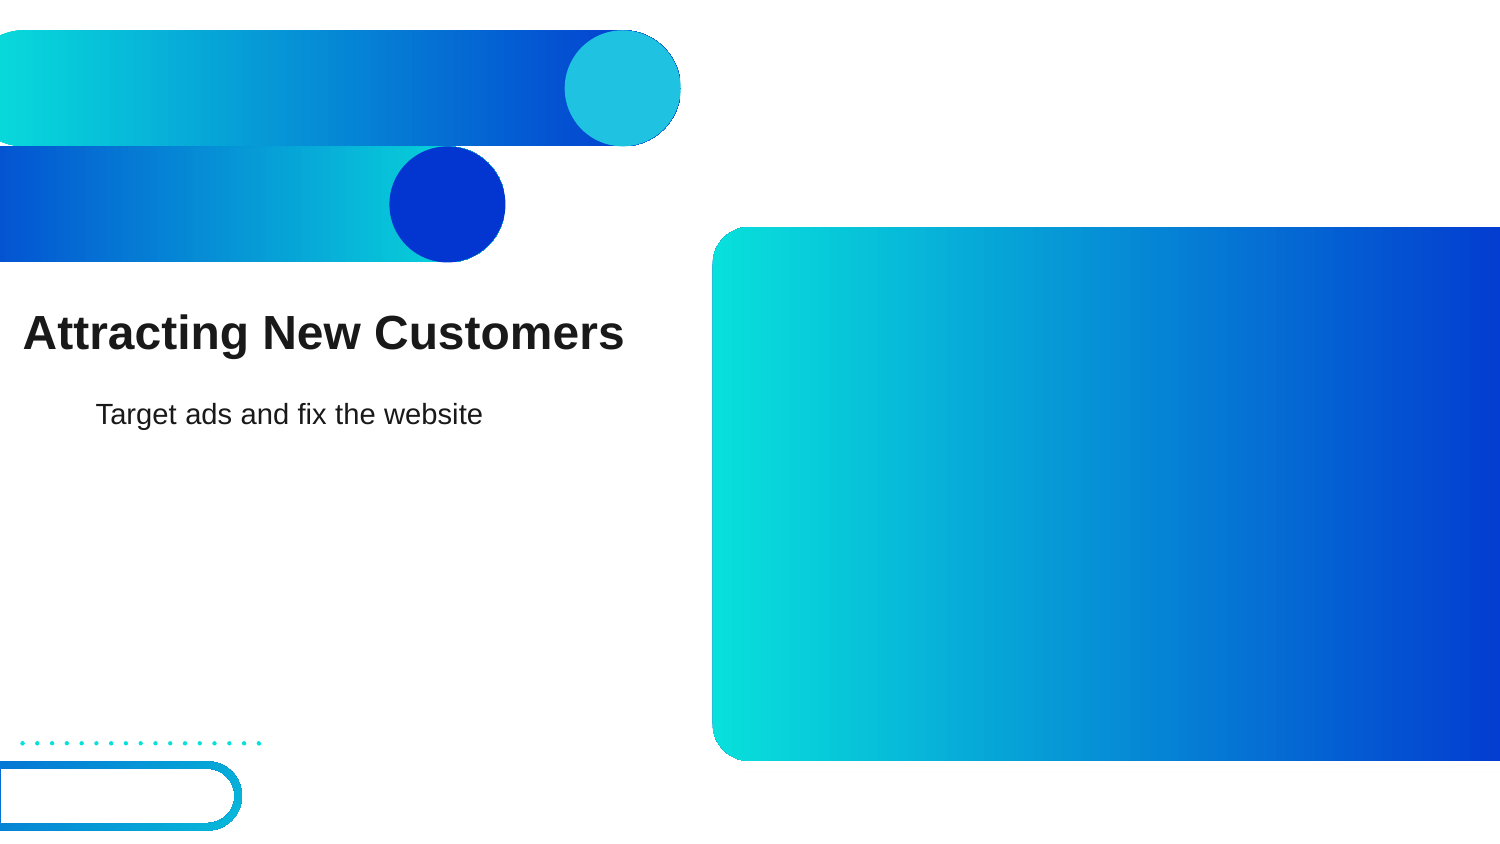

# Attracting New Customers

Target ads and fix the website